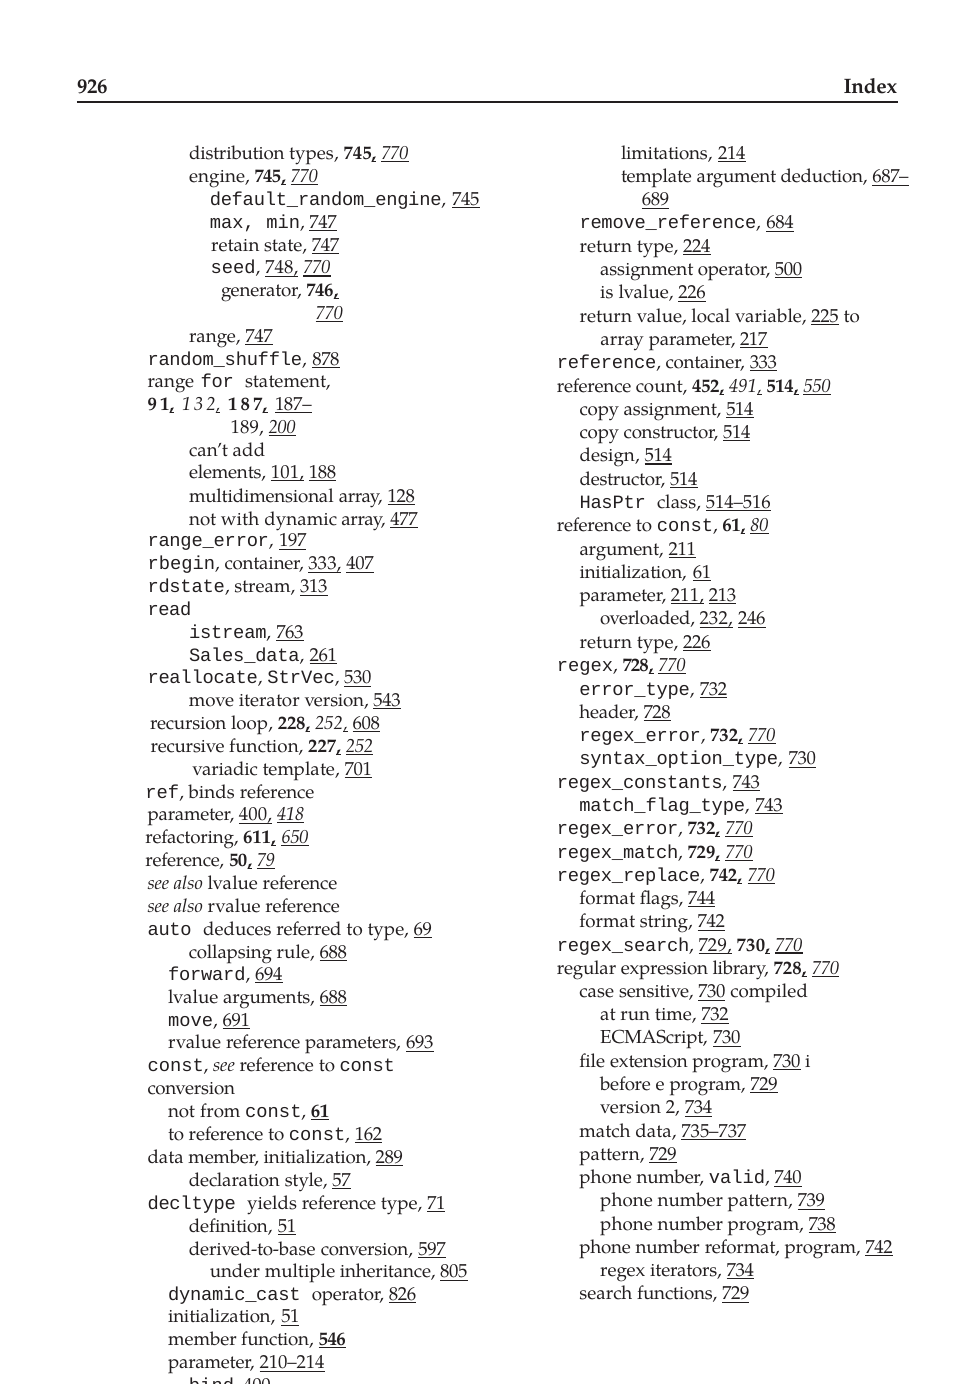

926
Index

limitations, 214
template argument deduction, 687– 689
remove_reference, 684
return type, 224
assignment operator, 500
is lvalue, 226
return value, local variable, 225 to array parameter, 217
reference, container, 333
reference count, 452, 491, 514, 550
copy assignment, 514
copy constructor, 514
design, 514
destructor, 514
HasPtr class, 514–516
reference to const, 61, 80
argument, 211
initialization, 61
parameter, 211, 213
overloaded, 232, 246
return type, 226
regex, 728, 770
error_type, 732
header, 728
regex_error, 732, 770
syntax_option_type, 730
regex_constants, 743
match_flag_type, 743
regex_error, 732, 770
regex_match, 729, 770
regex_replace, 742, 770
format flags, 744
format string, 742
regex_search, 729, 730, 770
regular expression library, 728, 770
case sensitive, 730 compiled at run time, 732 ECMAScript, 730
file extension program, 730 i before e program, 729
version 2, 734
match data, 735–737
pattern, 729
phone number, valid, 740 phone number pattern, 739 phone number program, 738
phone number reformat, program, 742 regex iterators, 734
search functions, 729
distribution types, 745, 770
engine, 745, 770
default_random_engine, 745
max, min, 747
retain state, 747
seed, 748, 770
generator, 746, 770
range, 747
random_shuffle, 878
range for statement, 91, 132, 187, 187–
189, 200
can’t add elements, 101, 188
multidimensional array, 128 not with dynamic array, 477
range_error, 197
rbegin, container, 333, 407
rdstate, stream, 313
read
istream, 763
Sales_data, 261
reallocate, StrVec, 530 move iterator version, 543
recursion loop, 228, 252, 608
recursive function, 227, 252
variadic template, 701
ref, binds reference parameter, 400, 418
refactoring, 611, 650
reference, 50, 79
see also lvalue reference
see also rvalue reference
auto deduces referred to type, 69 collapsing rule, 688
forward, 694
lvalue arguments, 688
move, 691
rvalue reference parameters, 693
const, see reference to const
conversion
not from const, 61
to reference to const, 162
data member, initialization, 289 declaration style, 57
decltype yields reference type, 71 definition, 51
derived-to-base conversion, 597 under multiple inheritance, 805
dynamic_cast operator, 826
initialization, 51
member function, 546
parameter, 210–214
bind, 400